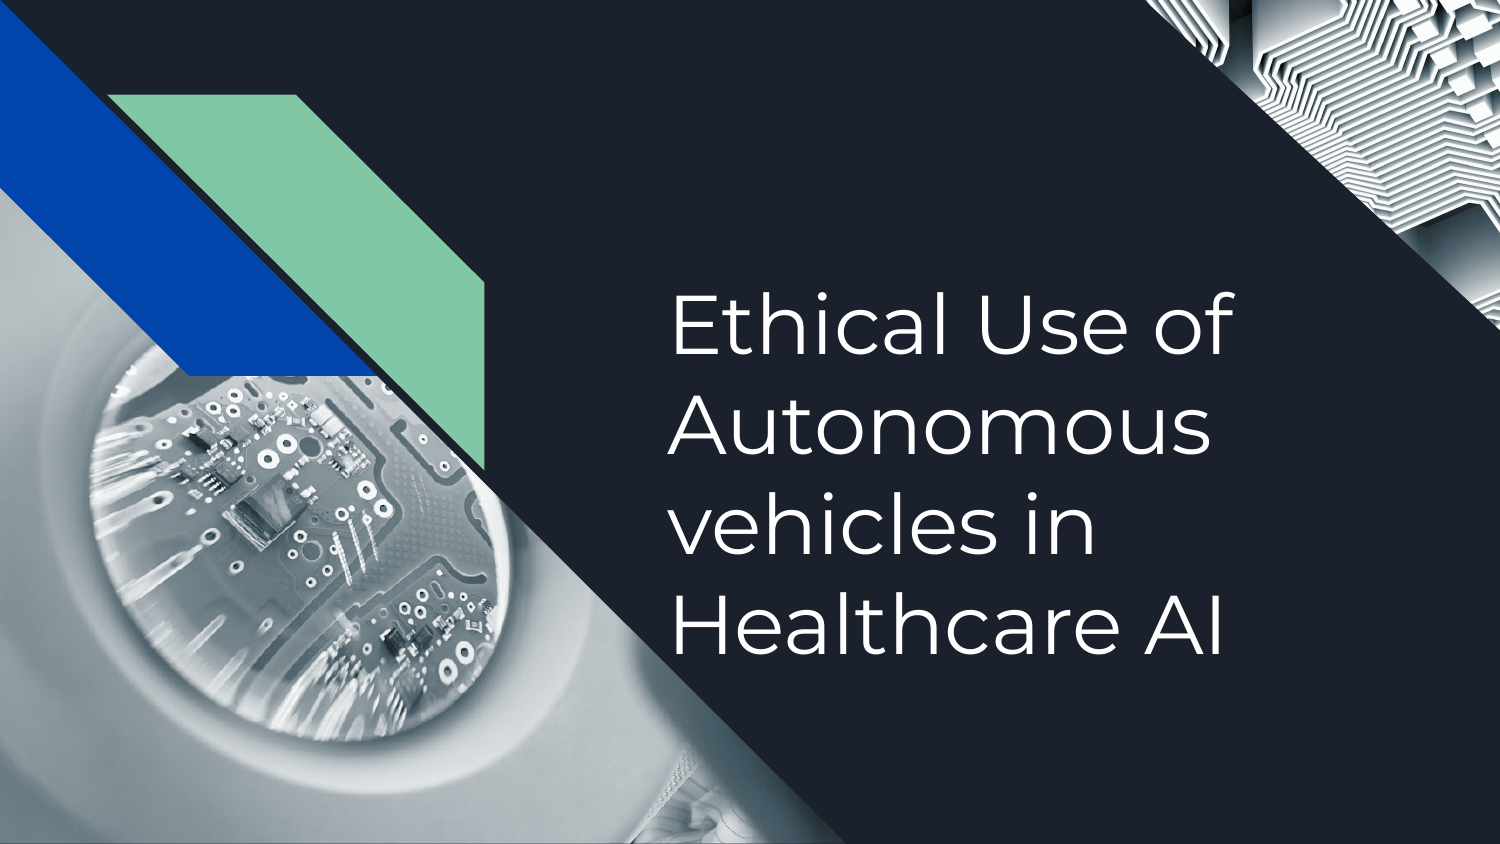

# Ethical Use of Autonomous vehicles in Healthcare AI